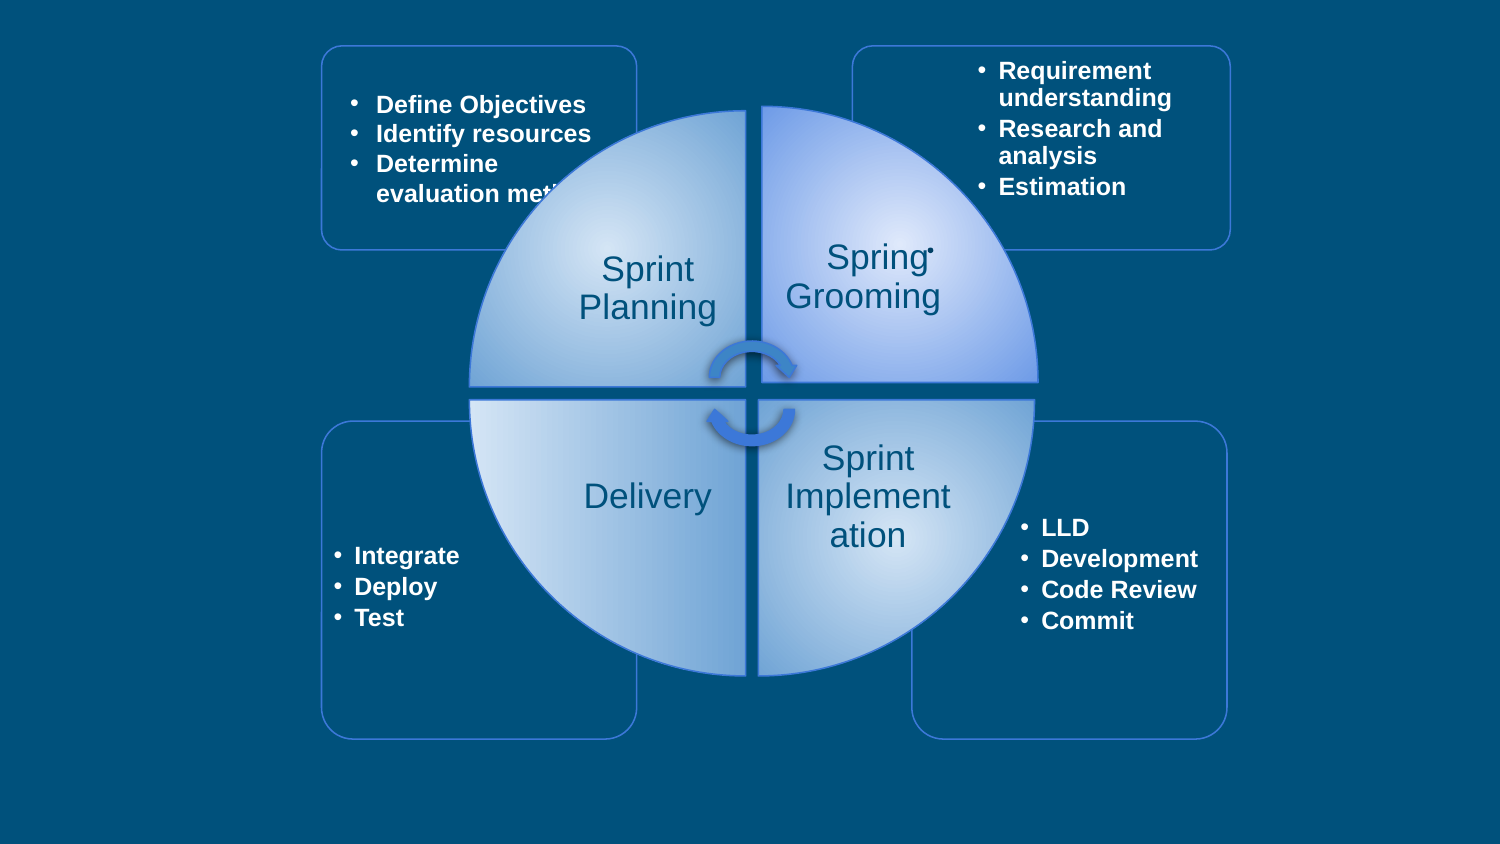

Define Objectives
Identify resources
Determine evaluation methods

Requirement understanding
Research and analysis
Estimation

Spring Grooming
Sprint Planning

Delivery
Sprint Implementation

LLD
Development
Code Review
Commit
Integrate
Deploy
Test